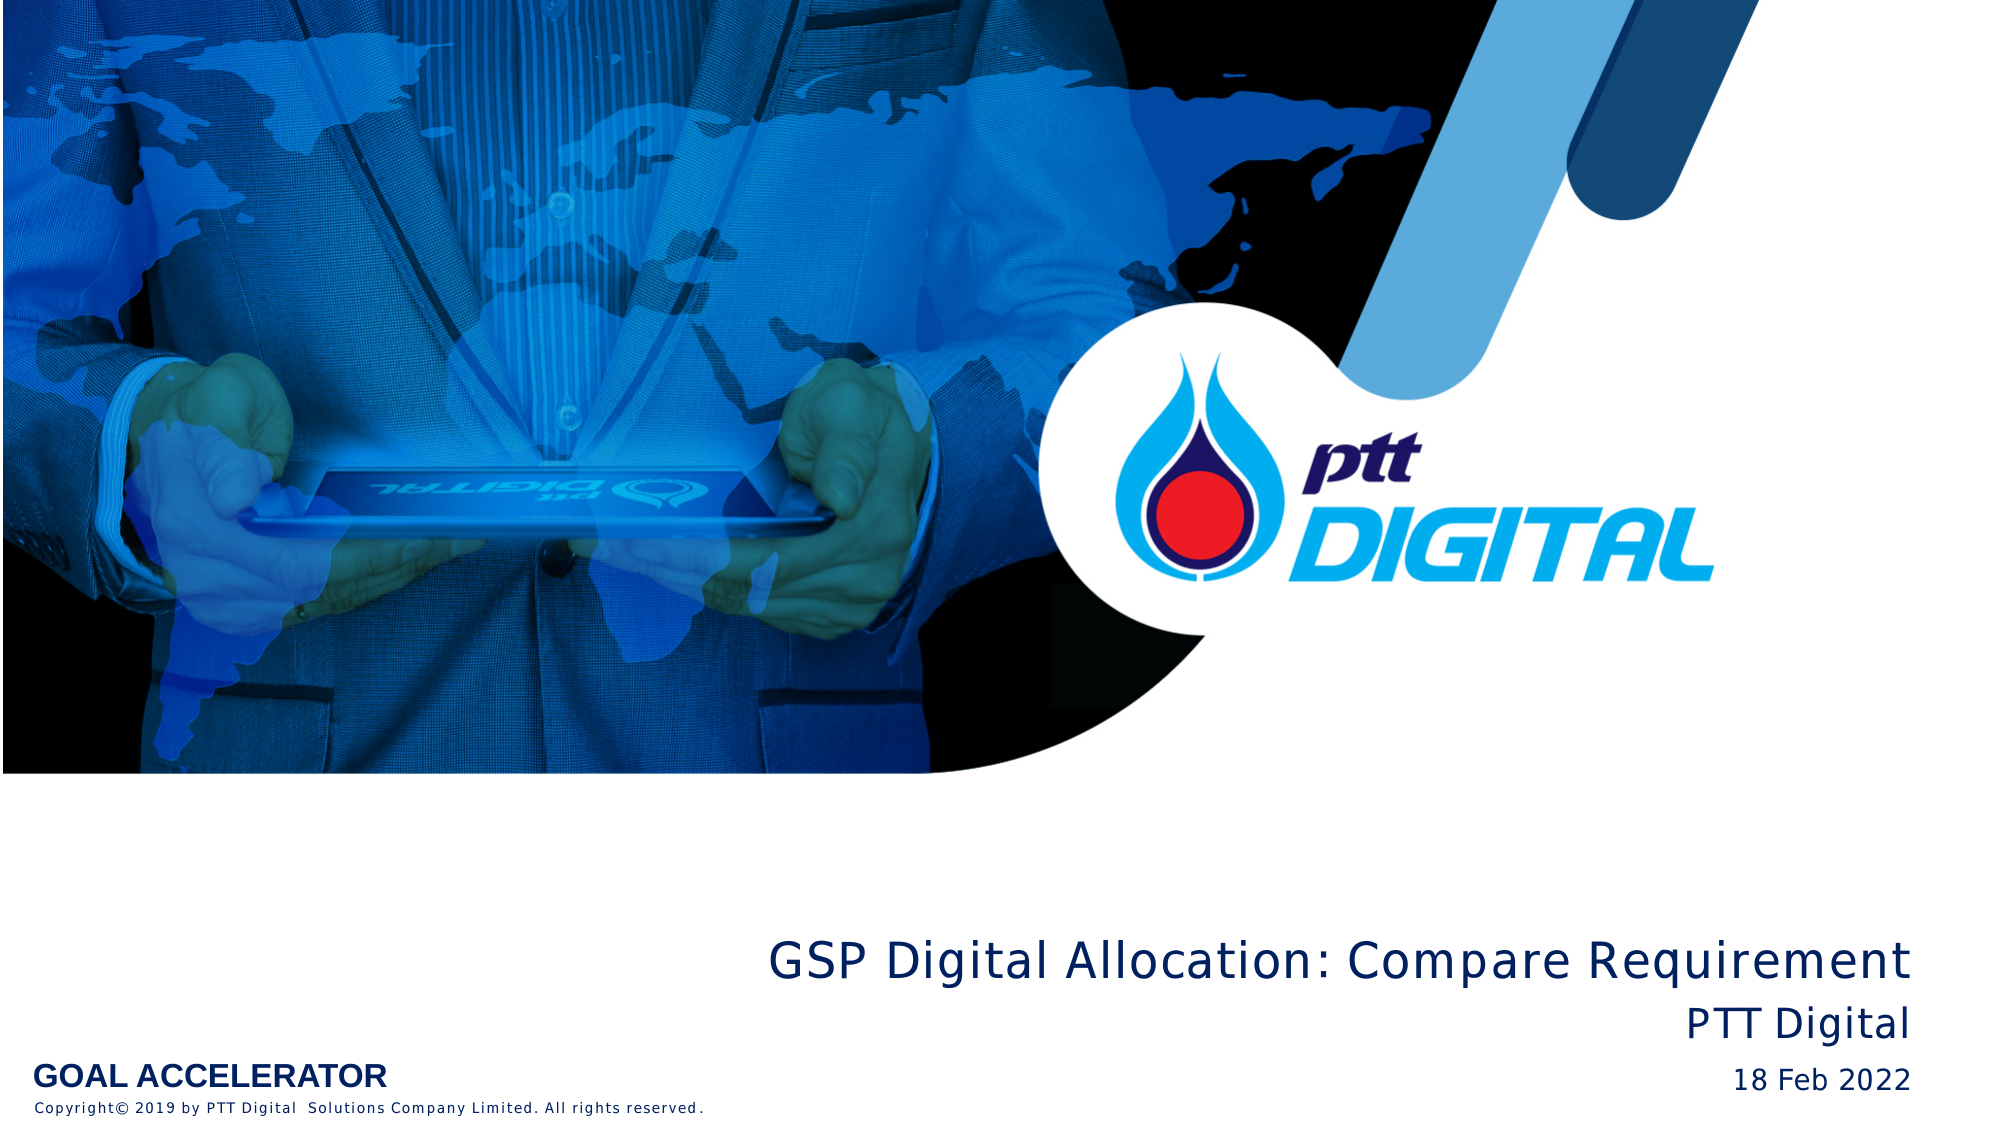

GSP Digital Allocation: Compare Requirement
PTT Digital
18 Feb 2022